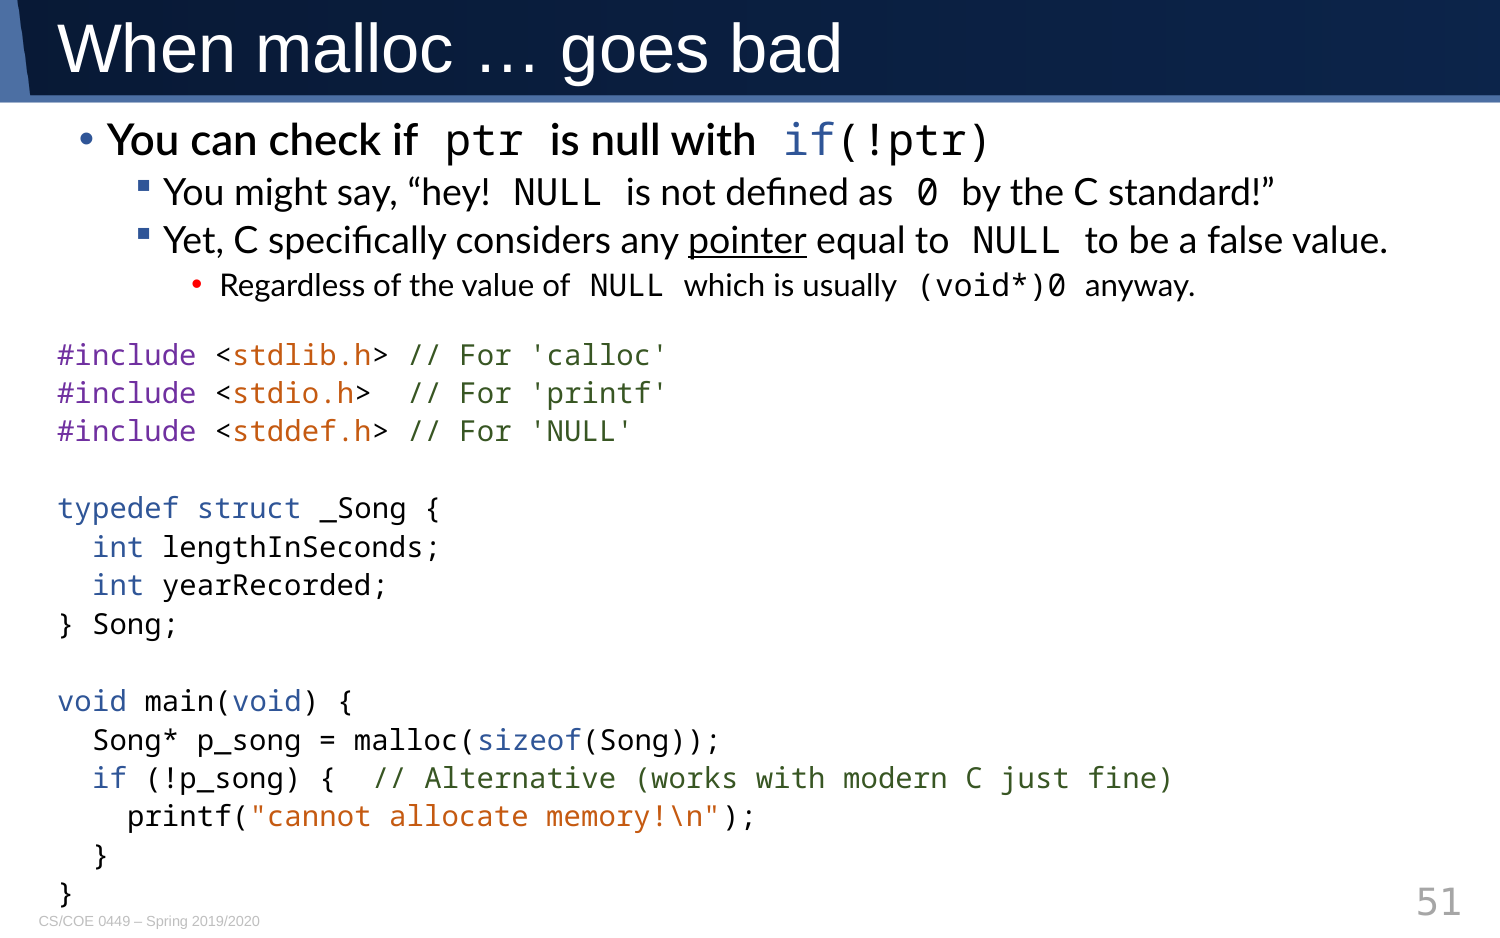

# When malloc … goes bad
You can check if ptr is null with if(!ptr)
You might say, “hey! NULL is not defined as 0 by the C standard!”
Yet, C specifically considers any pointer equal to NULL to be a false value.
Regardless of the value of NULL which is usually (void*)0 anyway.

#include <stdlib.h> // For 'calloc'
#include <stdio.h>  // For 'printf'
#include <stddef.h> // For 'NULL'

typedef struct _Song {
  int lengthInSeconds;
  int yearRecorded;
} Song;

void main(void) {
  Song* p_song = malloc(sizeof(Song));
  if (!p_song) {  // Alternative (works with modern C just fine)
    printf("cannot allocate memory!\n");
  }
}
51
CS/COE 0449 – Spring 2019/2020